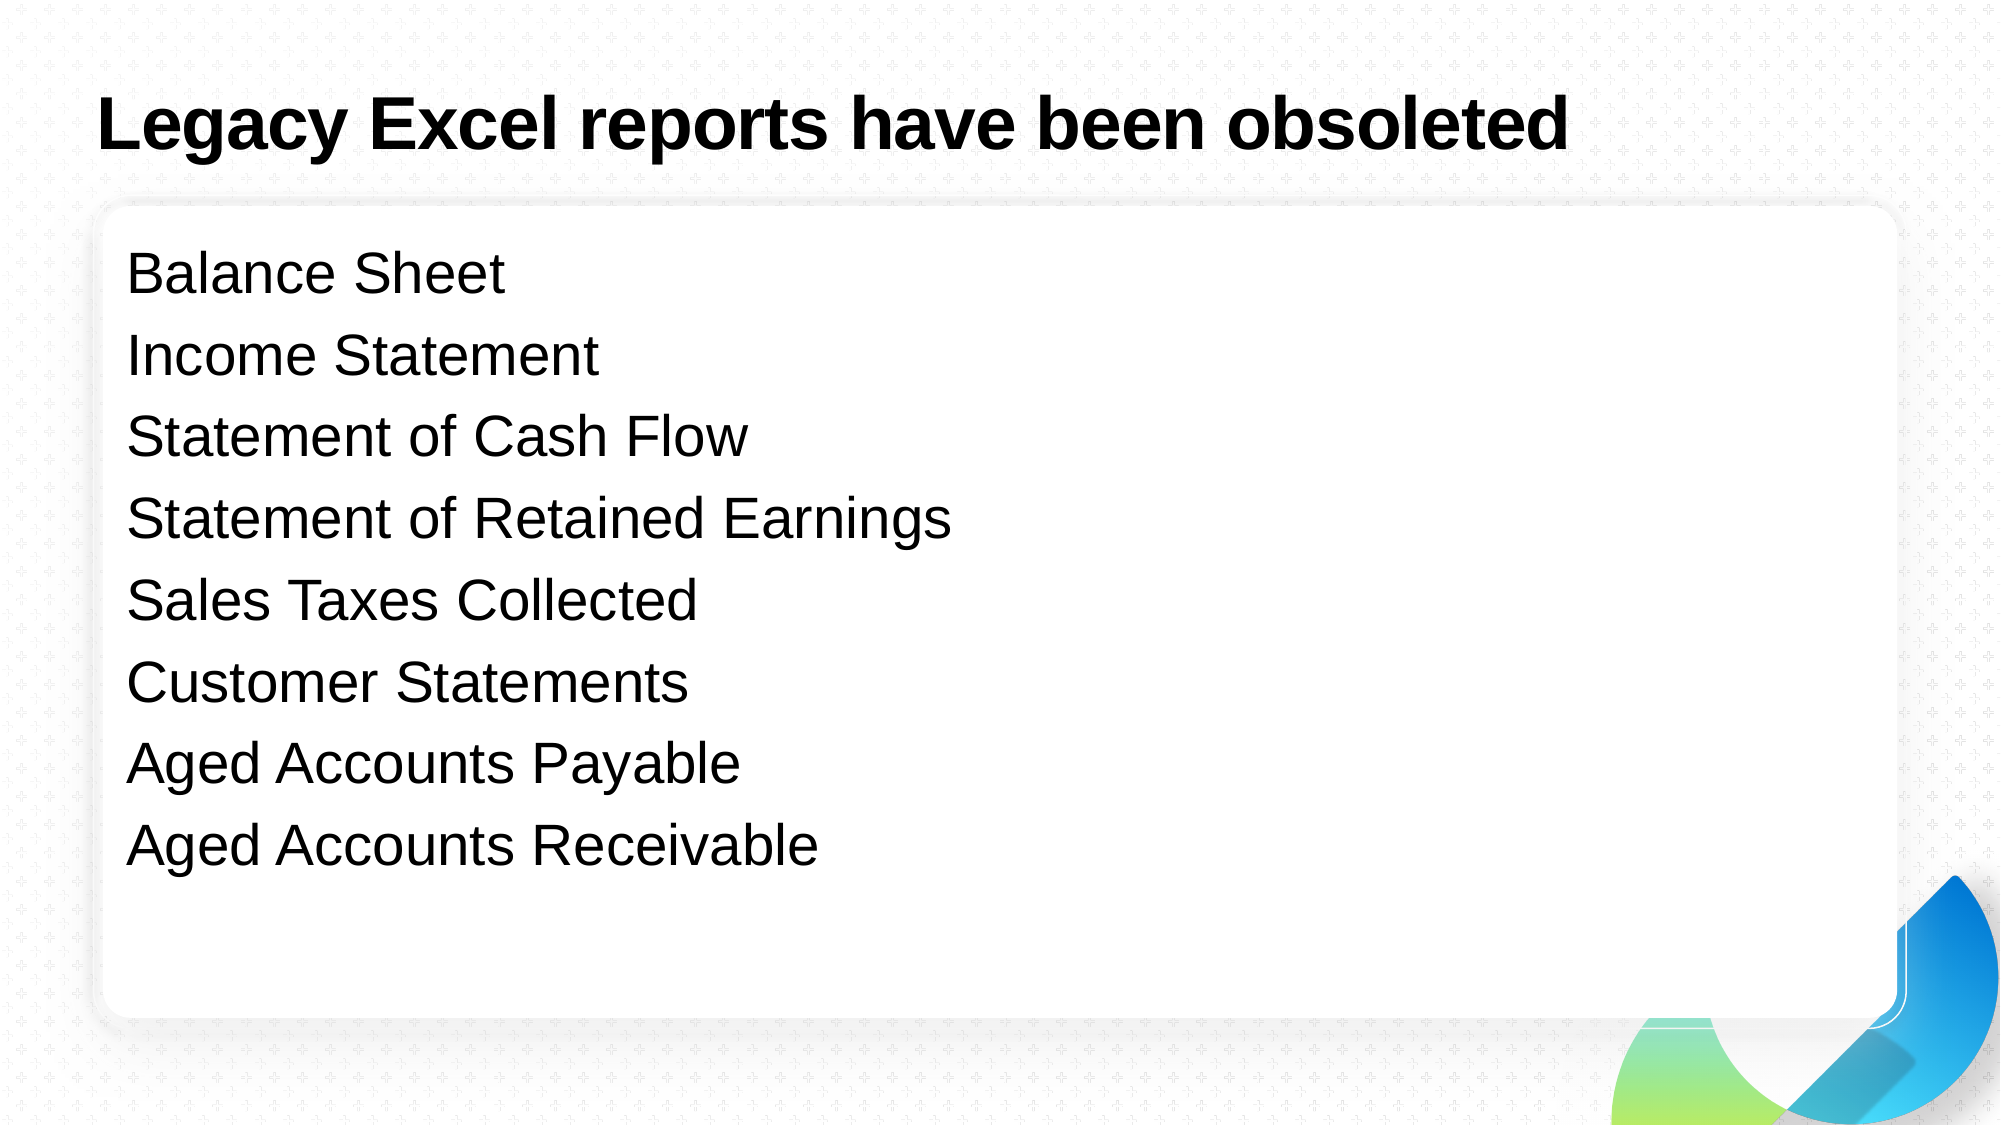

# Legacy Excel reports have been obsoleted
Balance Sheet
Income Statement
Statement of Cash Flow
Statement of Retained Earnings
Sales Taxes Collected
Customer Statements
Aged Accounts Payable
Aged Accounts Receivable